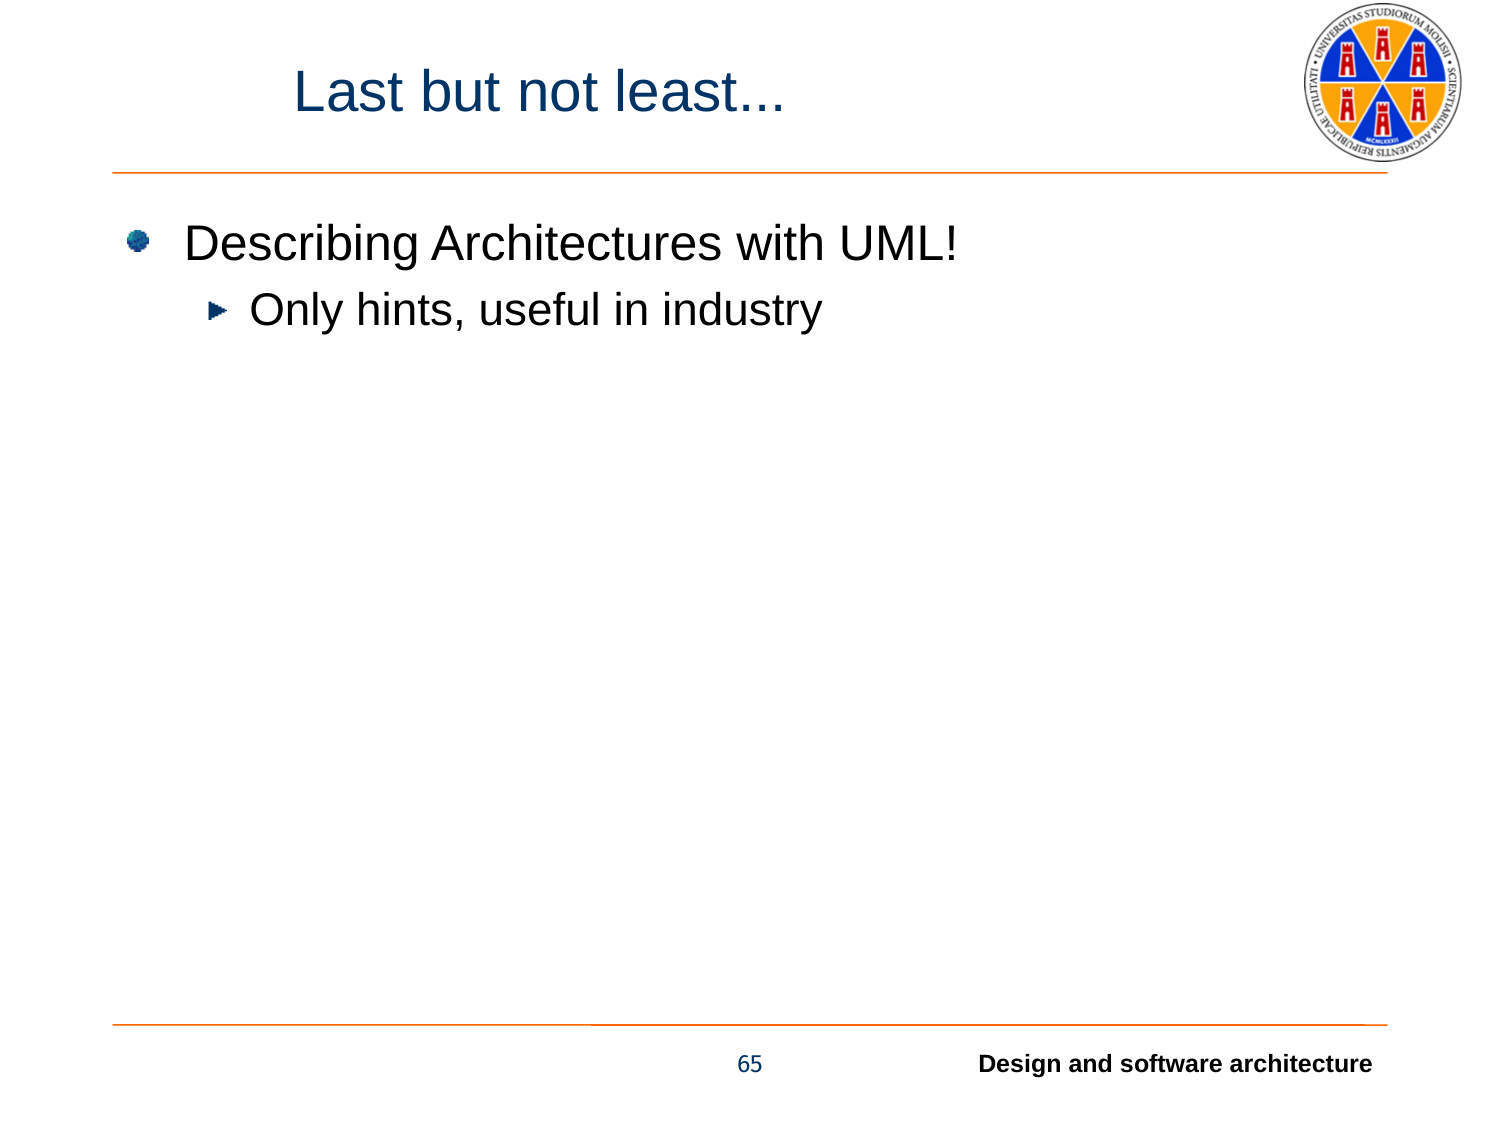

# Last but not least...
Describing Architectures with UML!
Only hints, useful in industry
65
Design and software architecture